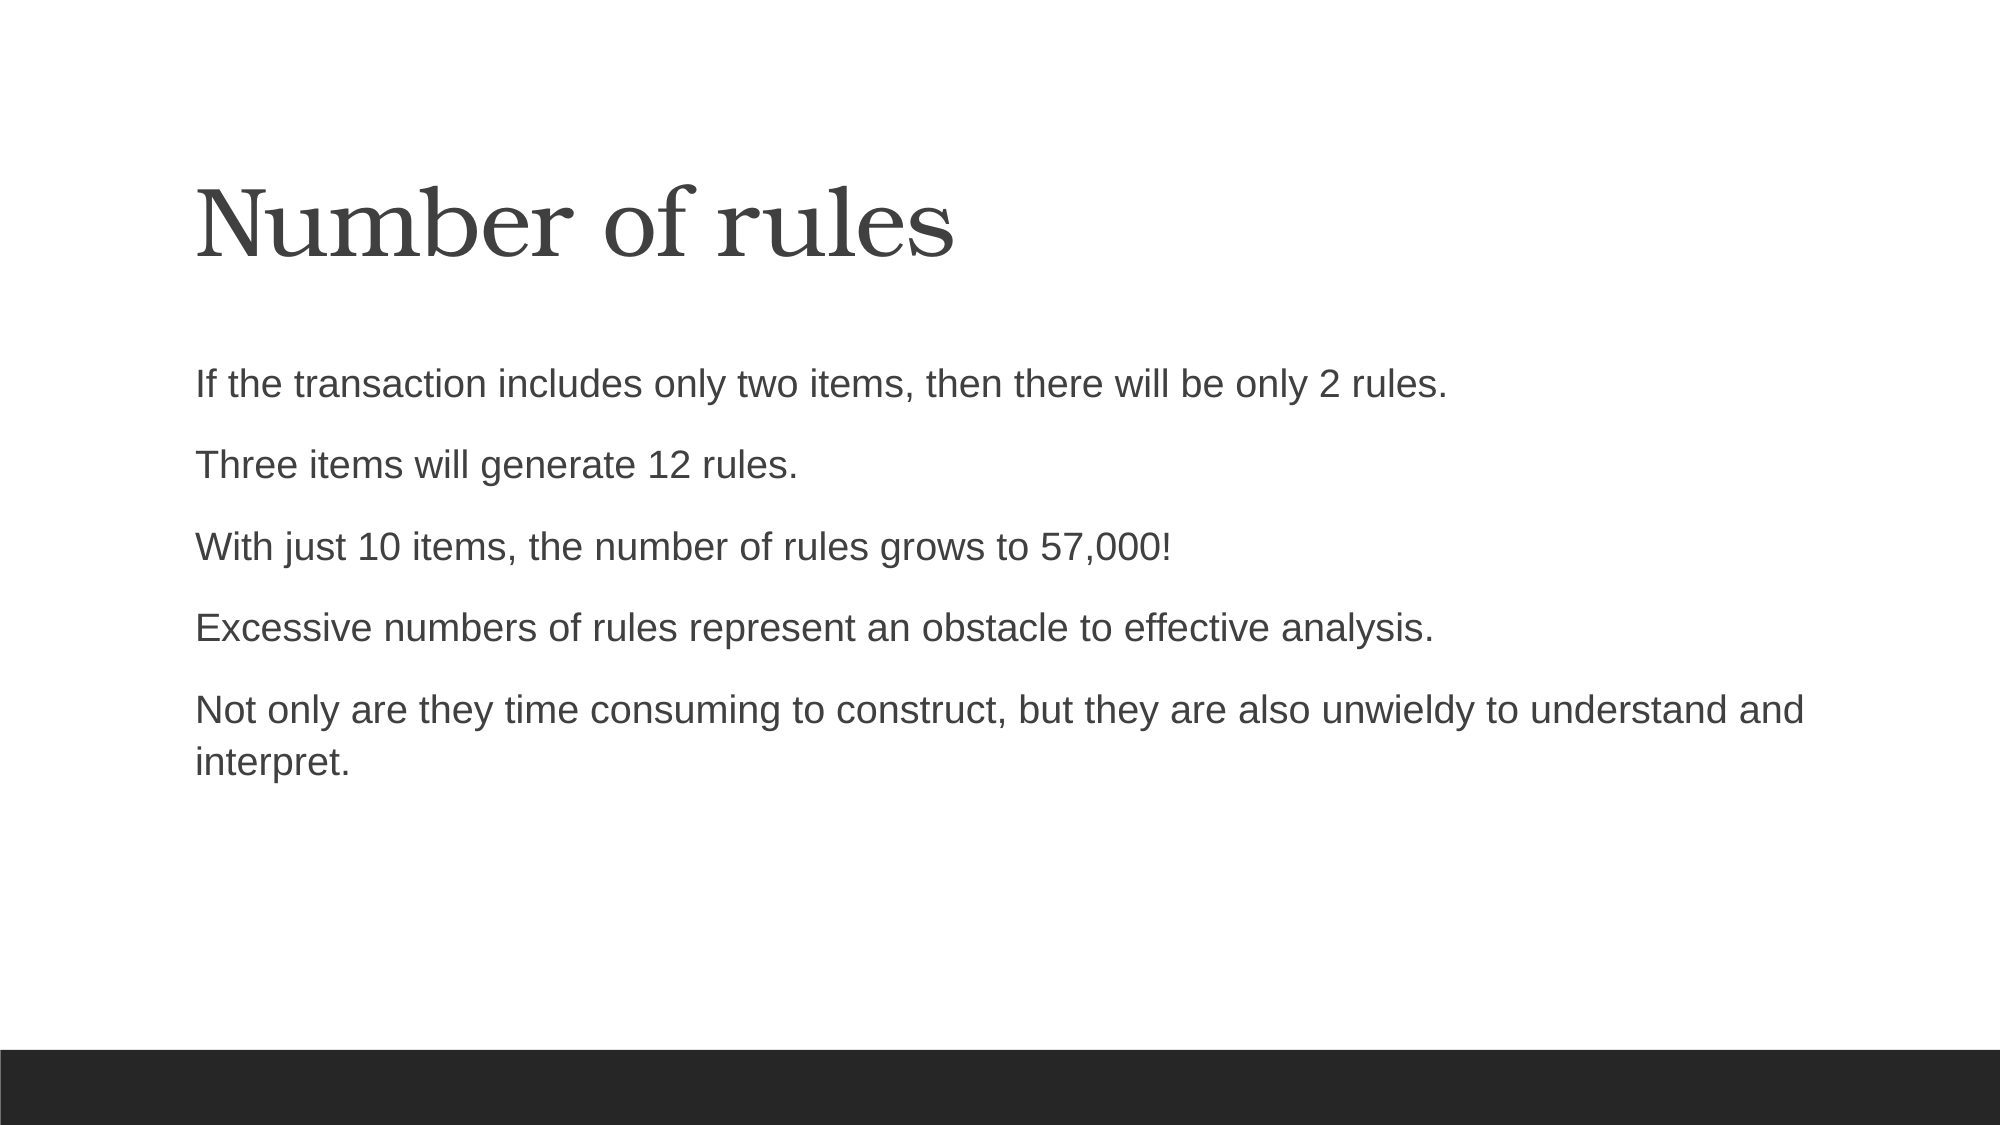

# Number of rules
If the transaction includes only two items, then there will be only 2 rules.
Three items will generate 12 rules.
With just 10 items, the number of rules grows to 57,000!
Excessive numbers of rules represent an obstacle to effective analysis.
Not only are they time consuming to construct, but they are also unwieldy to understand and interpret.